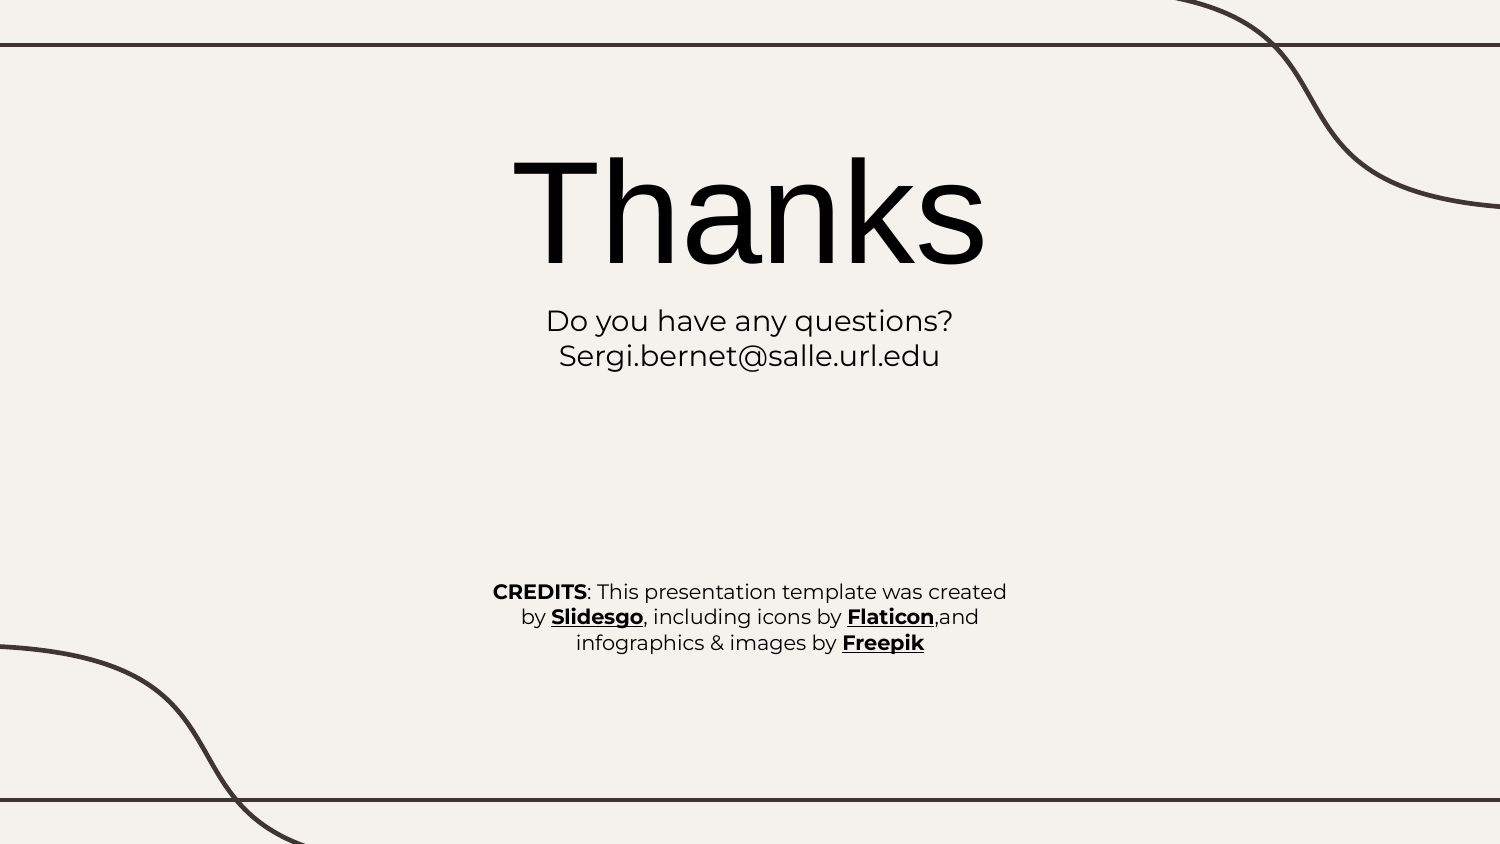

# Thanks
Do you have any questions?
Sergi.bernet@salle.url.edu